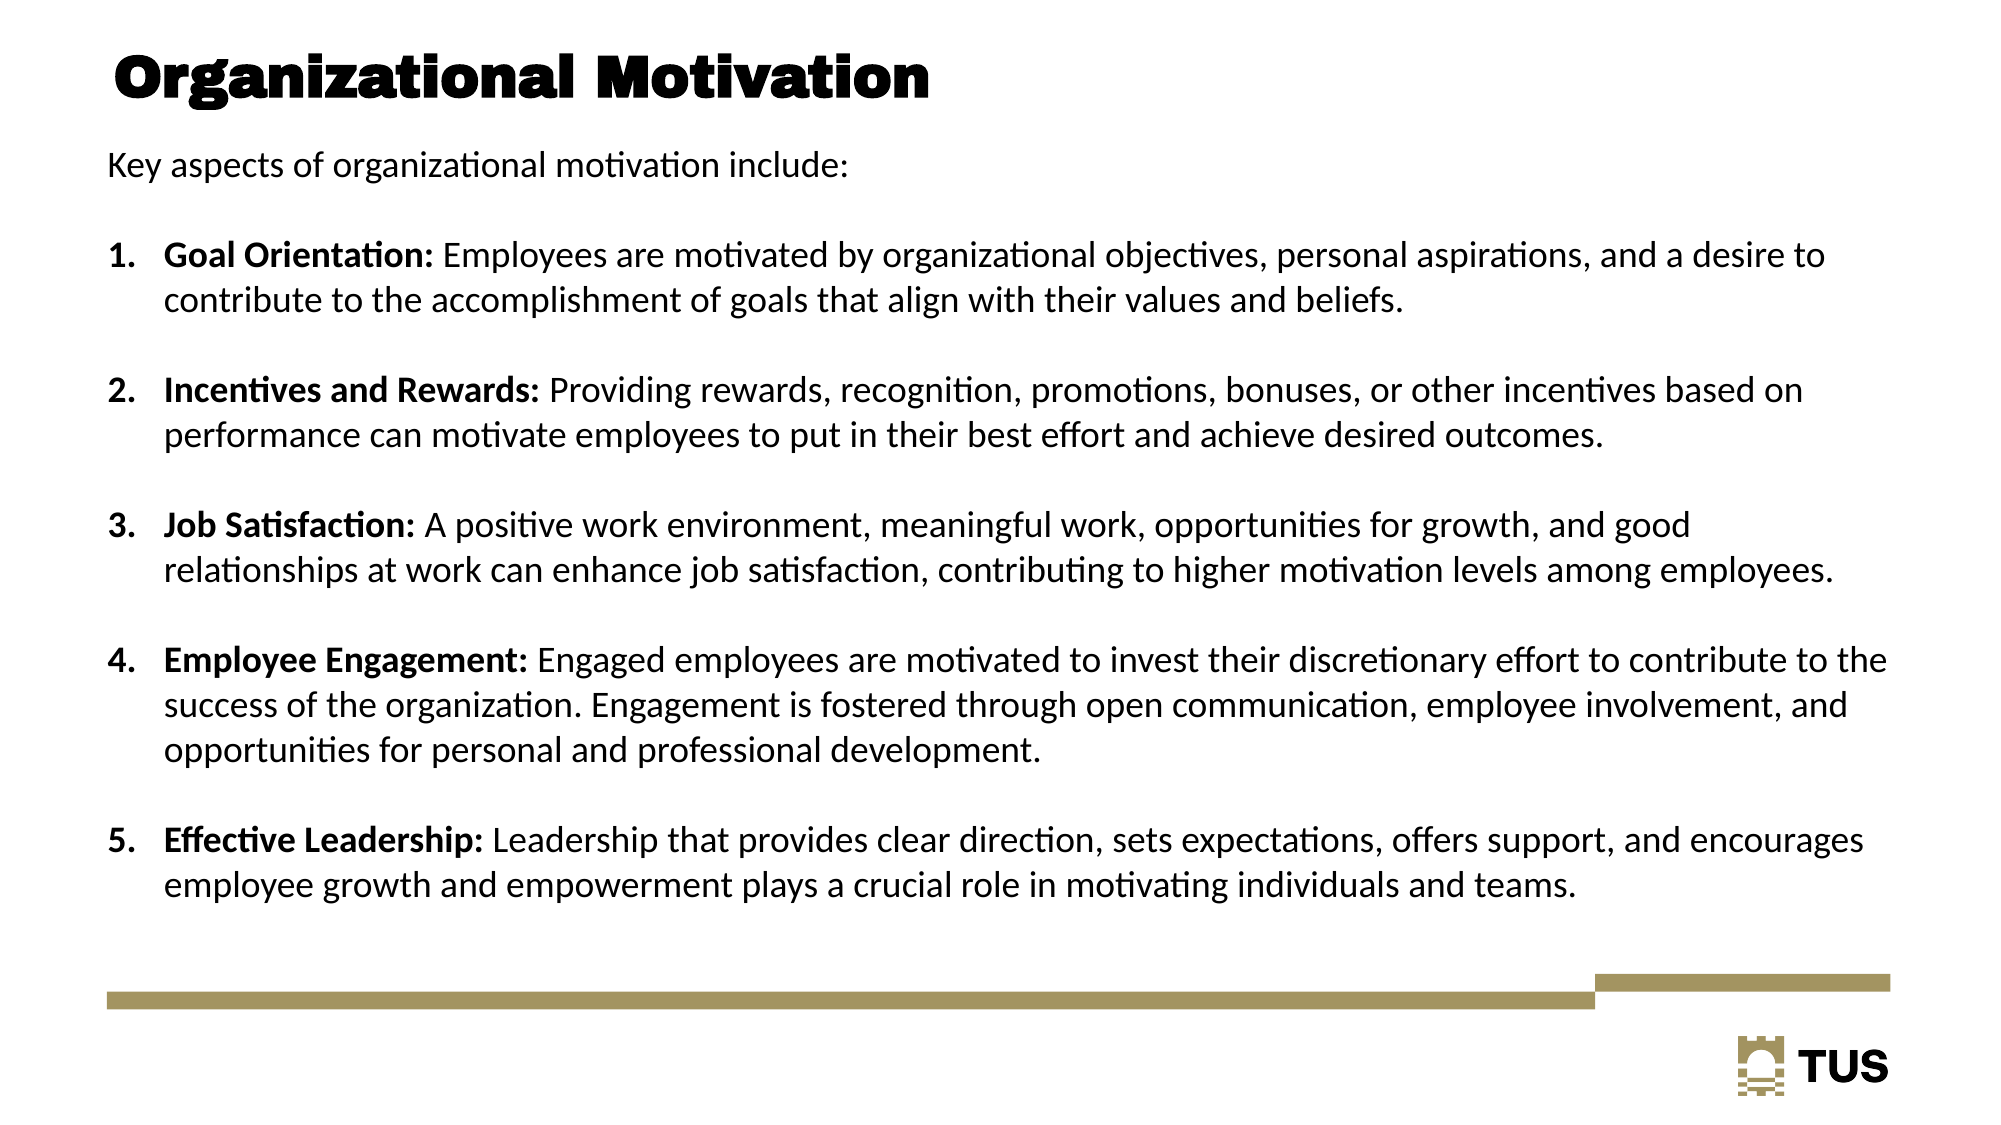

# Organizational Motivation
Key aspects of organizational motivation include:

Goal Orientation: Employees are motivated by organizational objectives, personal aspirations, and a desire to contribute to the accomplishment of goals that align with their values and beliefs.

Incentives and Rewards: Providing rewards, recognition, promotions, bonuses, or other incentives based on performance can motivate employees to put in their best effort and achieve desired outcomes.

Job Satisfaction: A positive work environment, meaningful work, opportunities for growth, and good relationships at work can enhance job satisfaction, contributing to higher motivation levels among employees.

Employee Engagement: Engaged employees are motivated to invest their discretionary effort to contribute to the success of the organization. Engagement is fostered through open communication, employee involvement, and opportunities for personal and professional development.

Effective Leadership: Leadership that provides clear direction, sets expectations, offers support, and encourages employee growth and empowerment plays a crucial role in motivating individuals and teams.